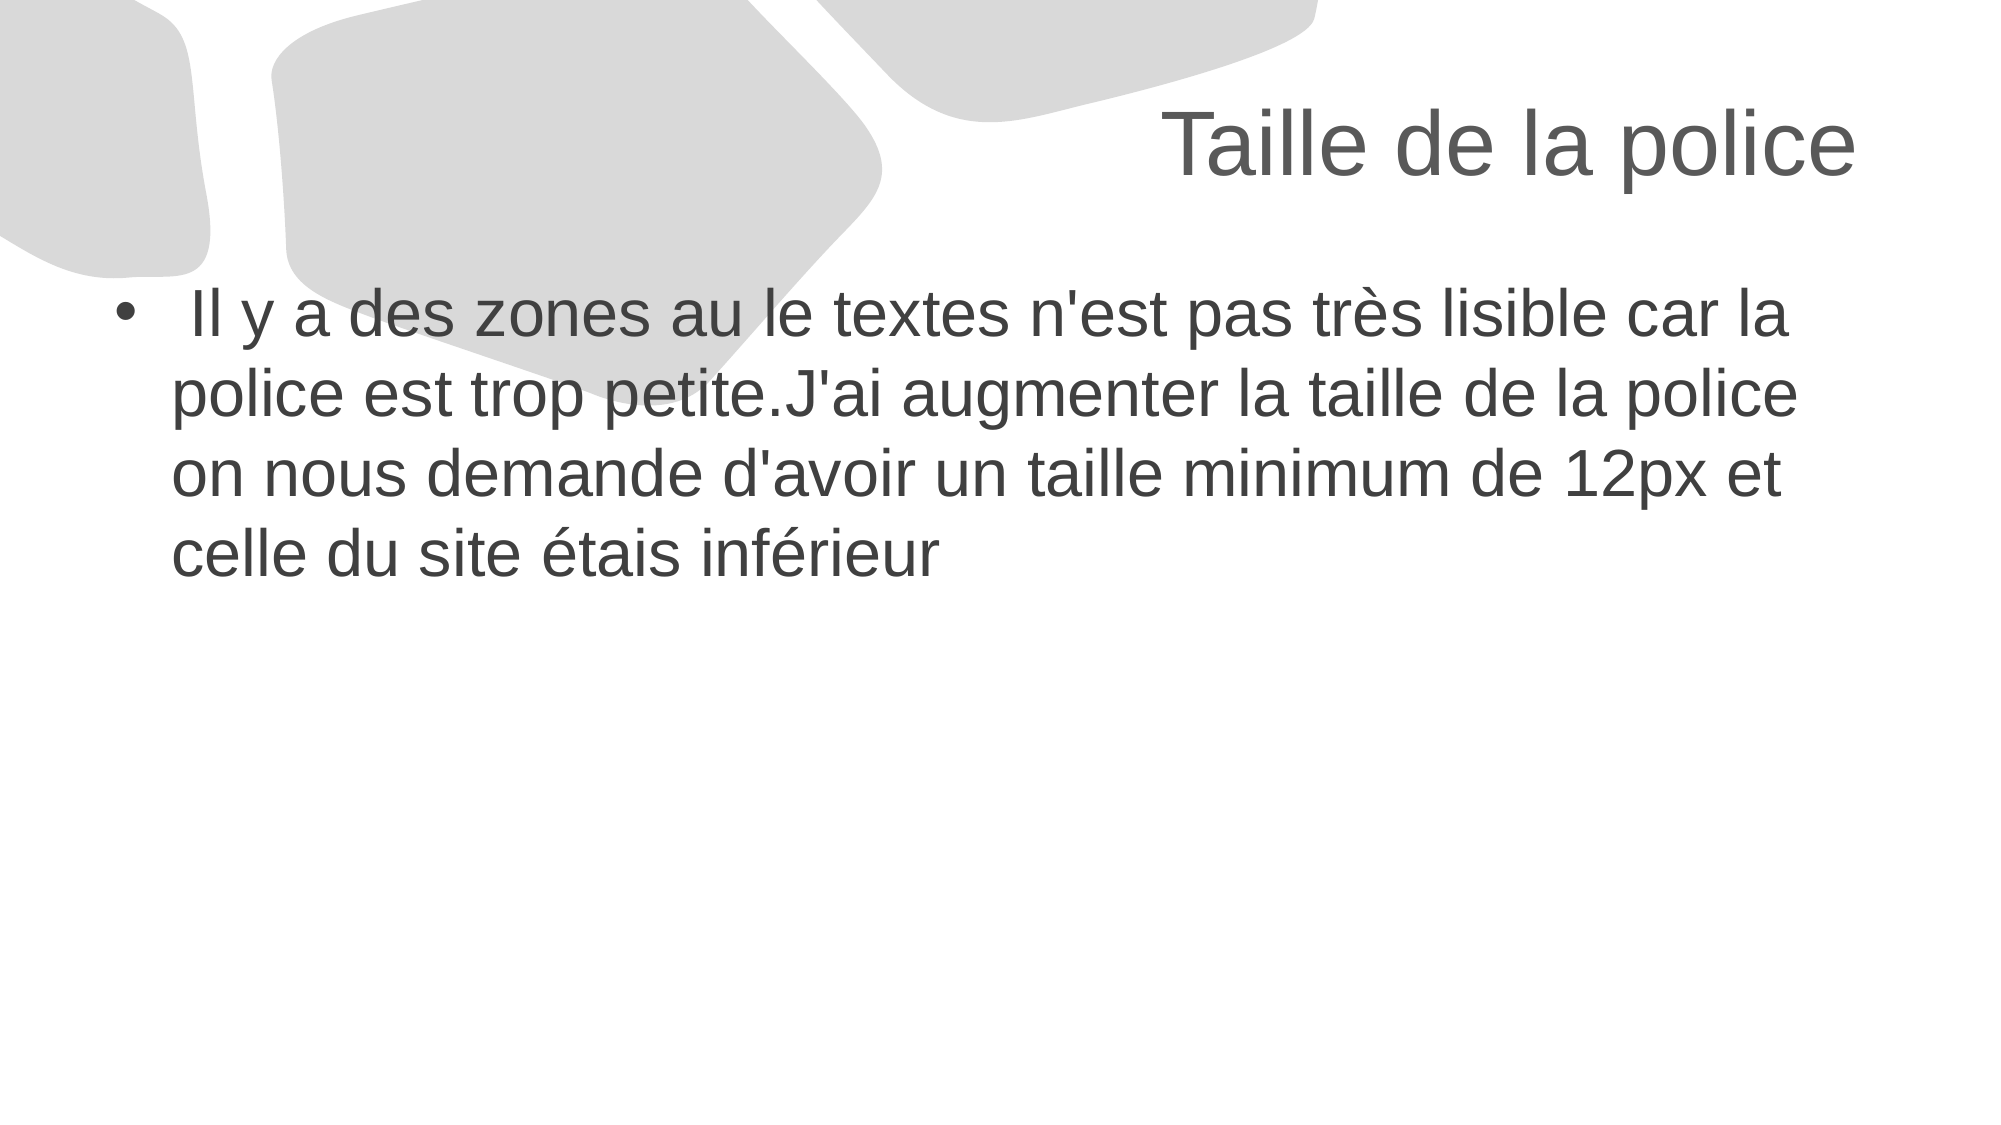

# Taille de la police
 Il y a des zones au le textes n'est pas très lisible car la police est trop petite.J'ai augmenter la taille de la police on nous demande d'avoir un taille minimum de 12px et celle du site étais inférieur